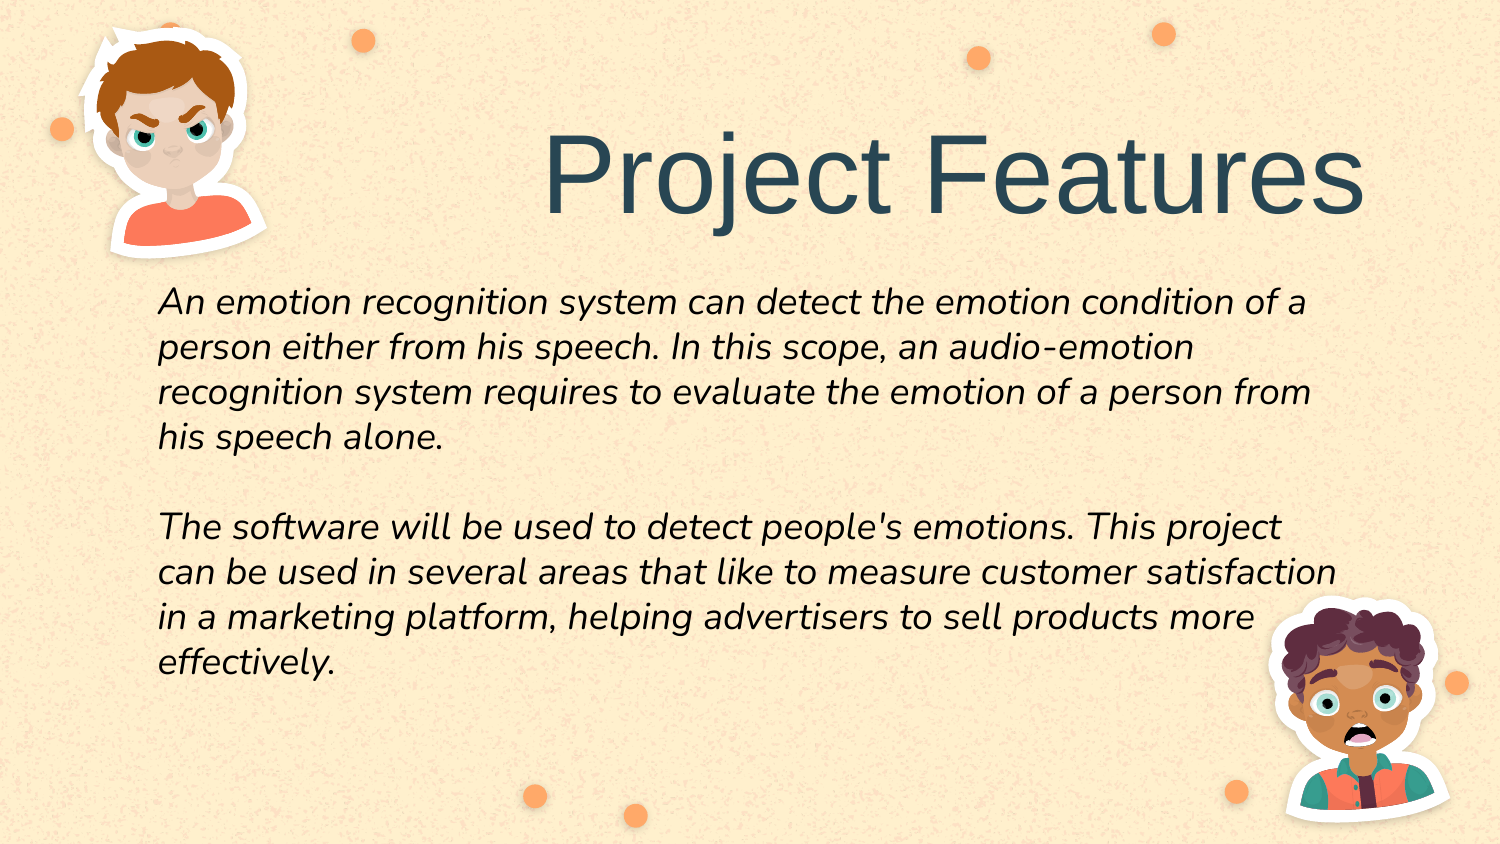

# Project Features
An emotion recognition system can detect the emotion condition of a person either from his speech. In this scope, an audio-emotion recognition system requires to evaluate the emotion of a person from his speech alone.
The software will be used to detect people's emotions. This project can be used in several areas that like to measure customer satisfaction in a marketing platform, helping advertisers to sell products more effectively.